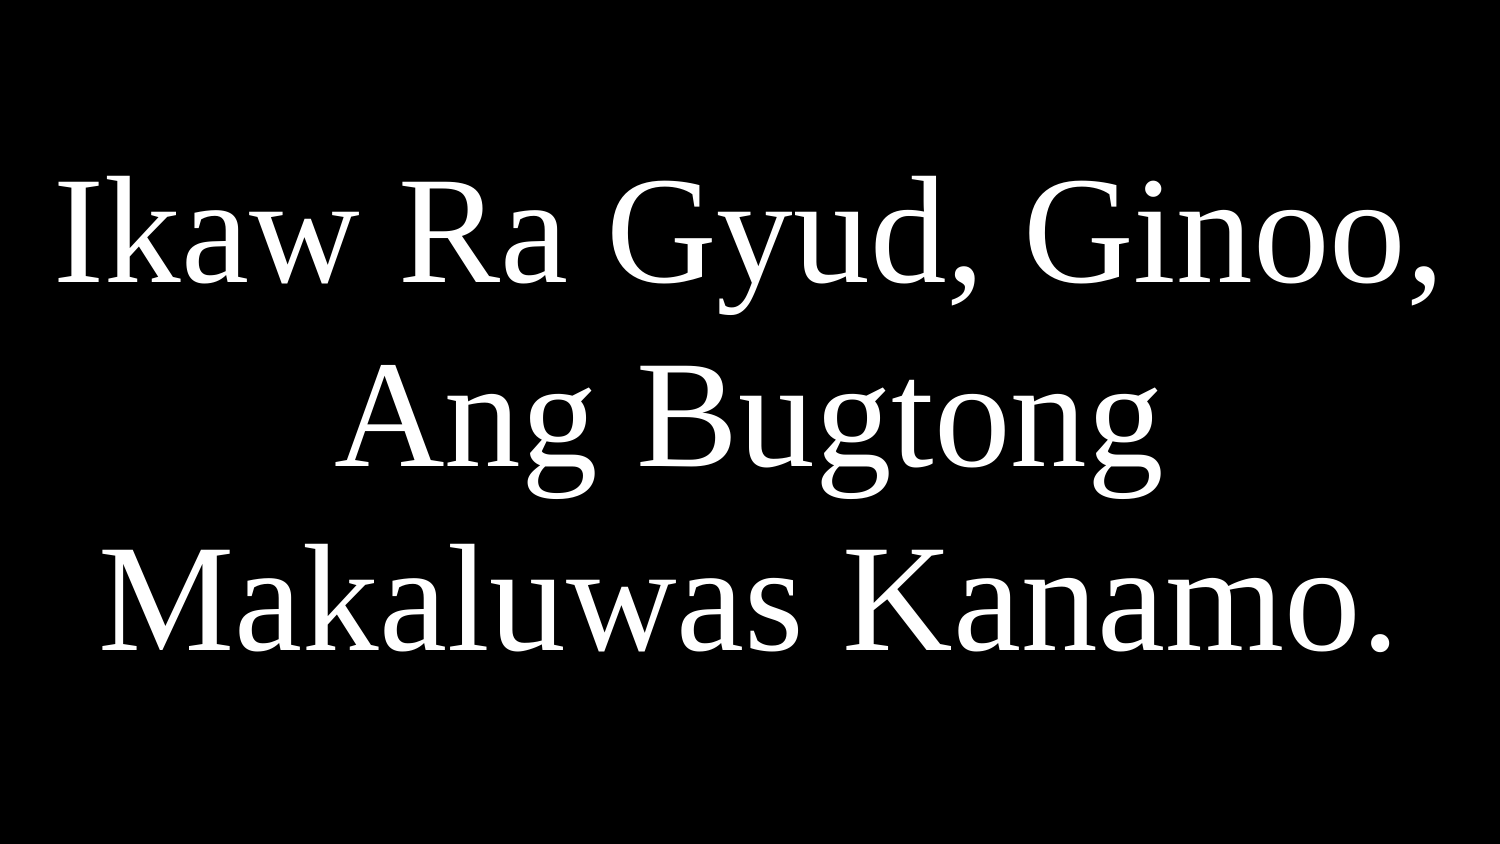

Ikaw Ra Gyud, Ginoo,
Ang Bugtong Makaluwas Kanamo.